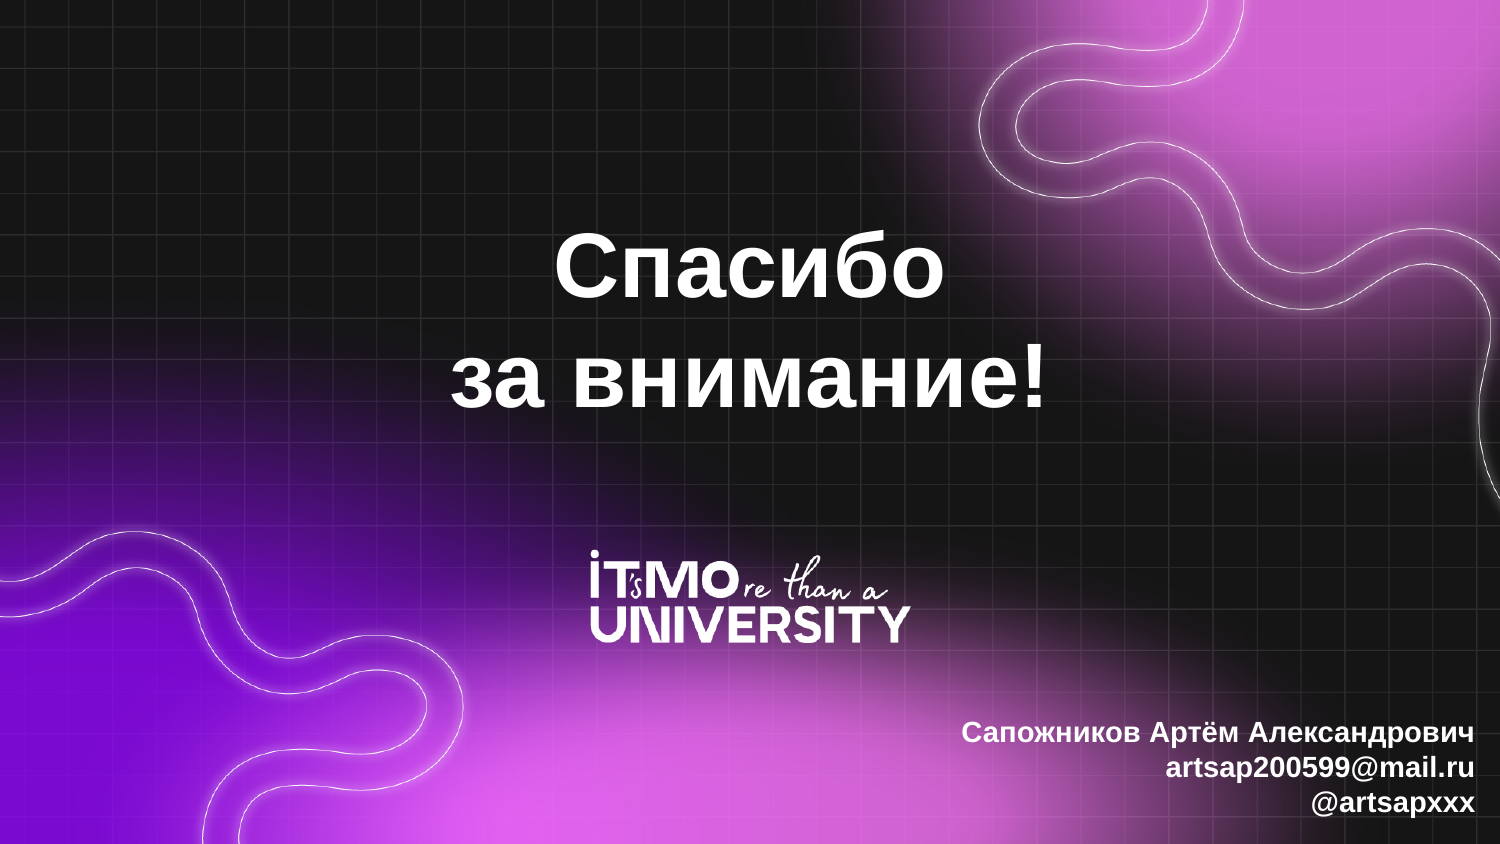

# Спасибо за внимание!
Сапожников Артём Александрович
artsap200599@mail.ru
@artsapxxx